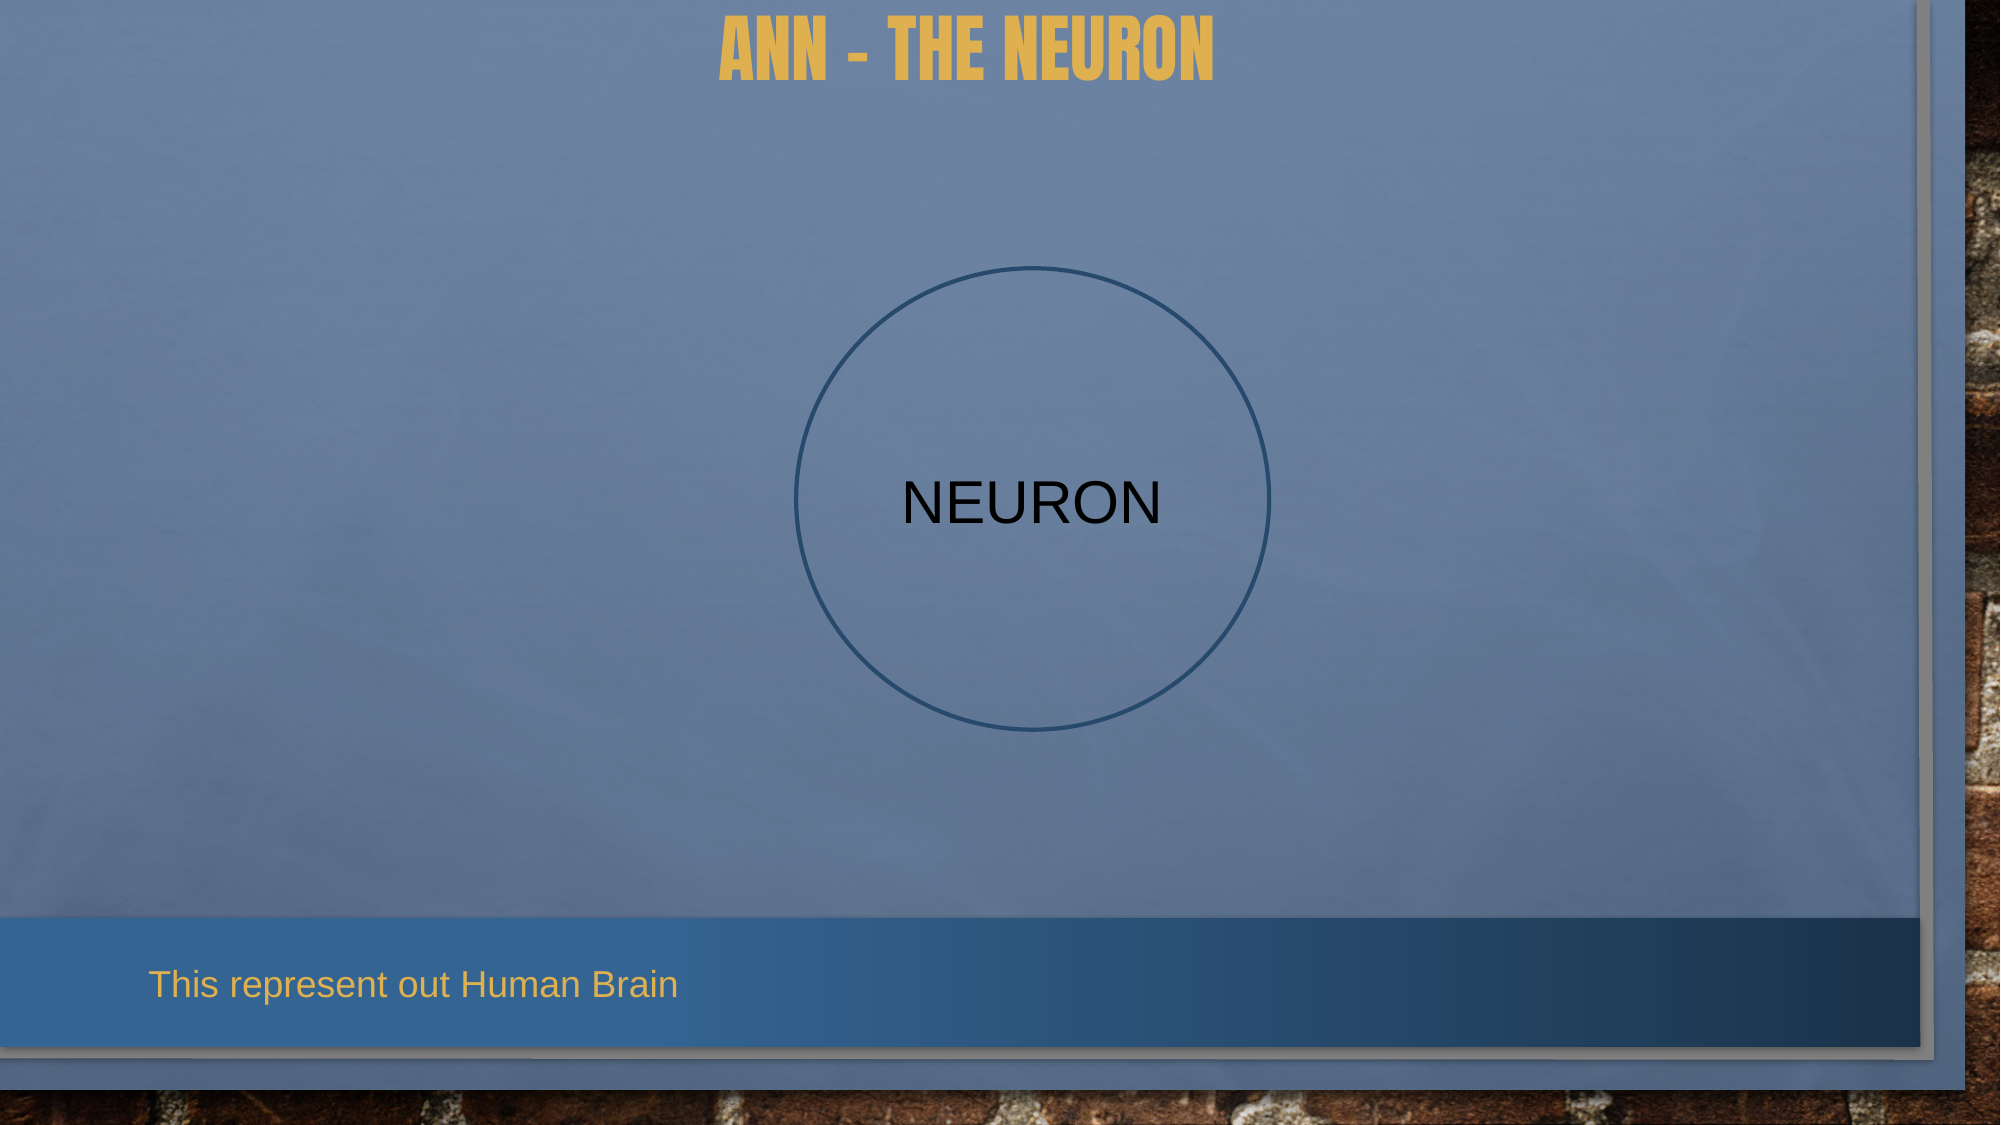

ANN – THE Neuron
NEURON
This represent out Human Brain